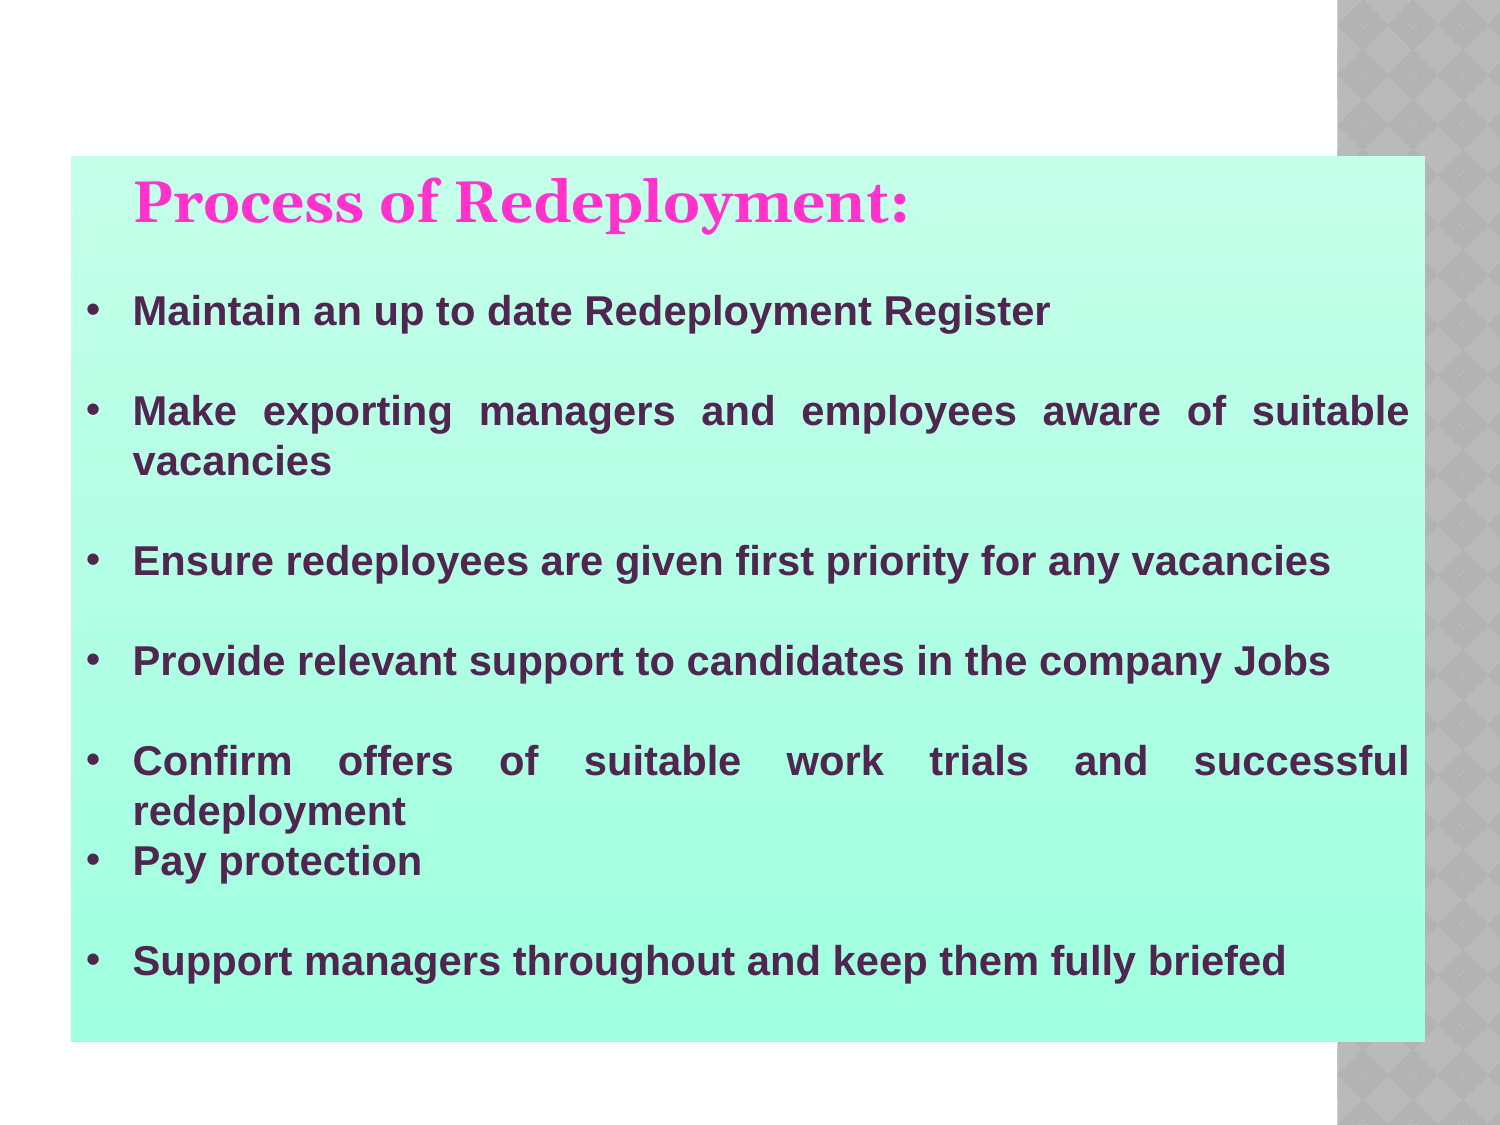

Process of Redeployment:

Maintain an up to date Redeployment Register

Make exporting managers and employees aware of suitable vacancies

Ensure redeployees are given first priority for any vacancies

Provide relevant support to candidates in the company Jobs

Confirm offers of suitable work trials and successful redeployment
Pay protection

Support managers throughout and keep them fully briefed